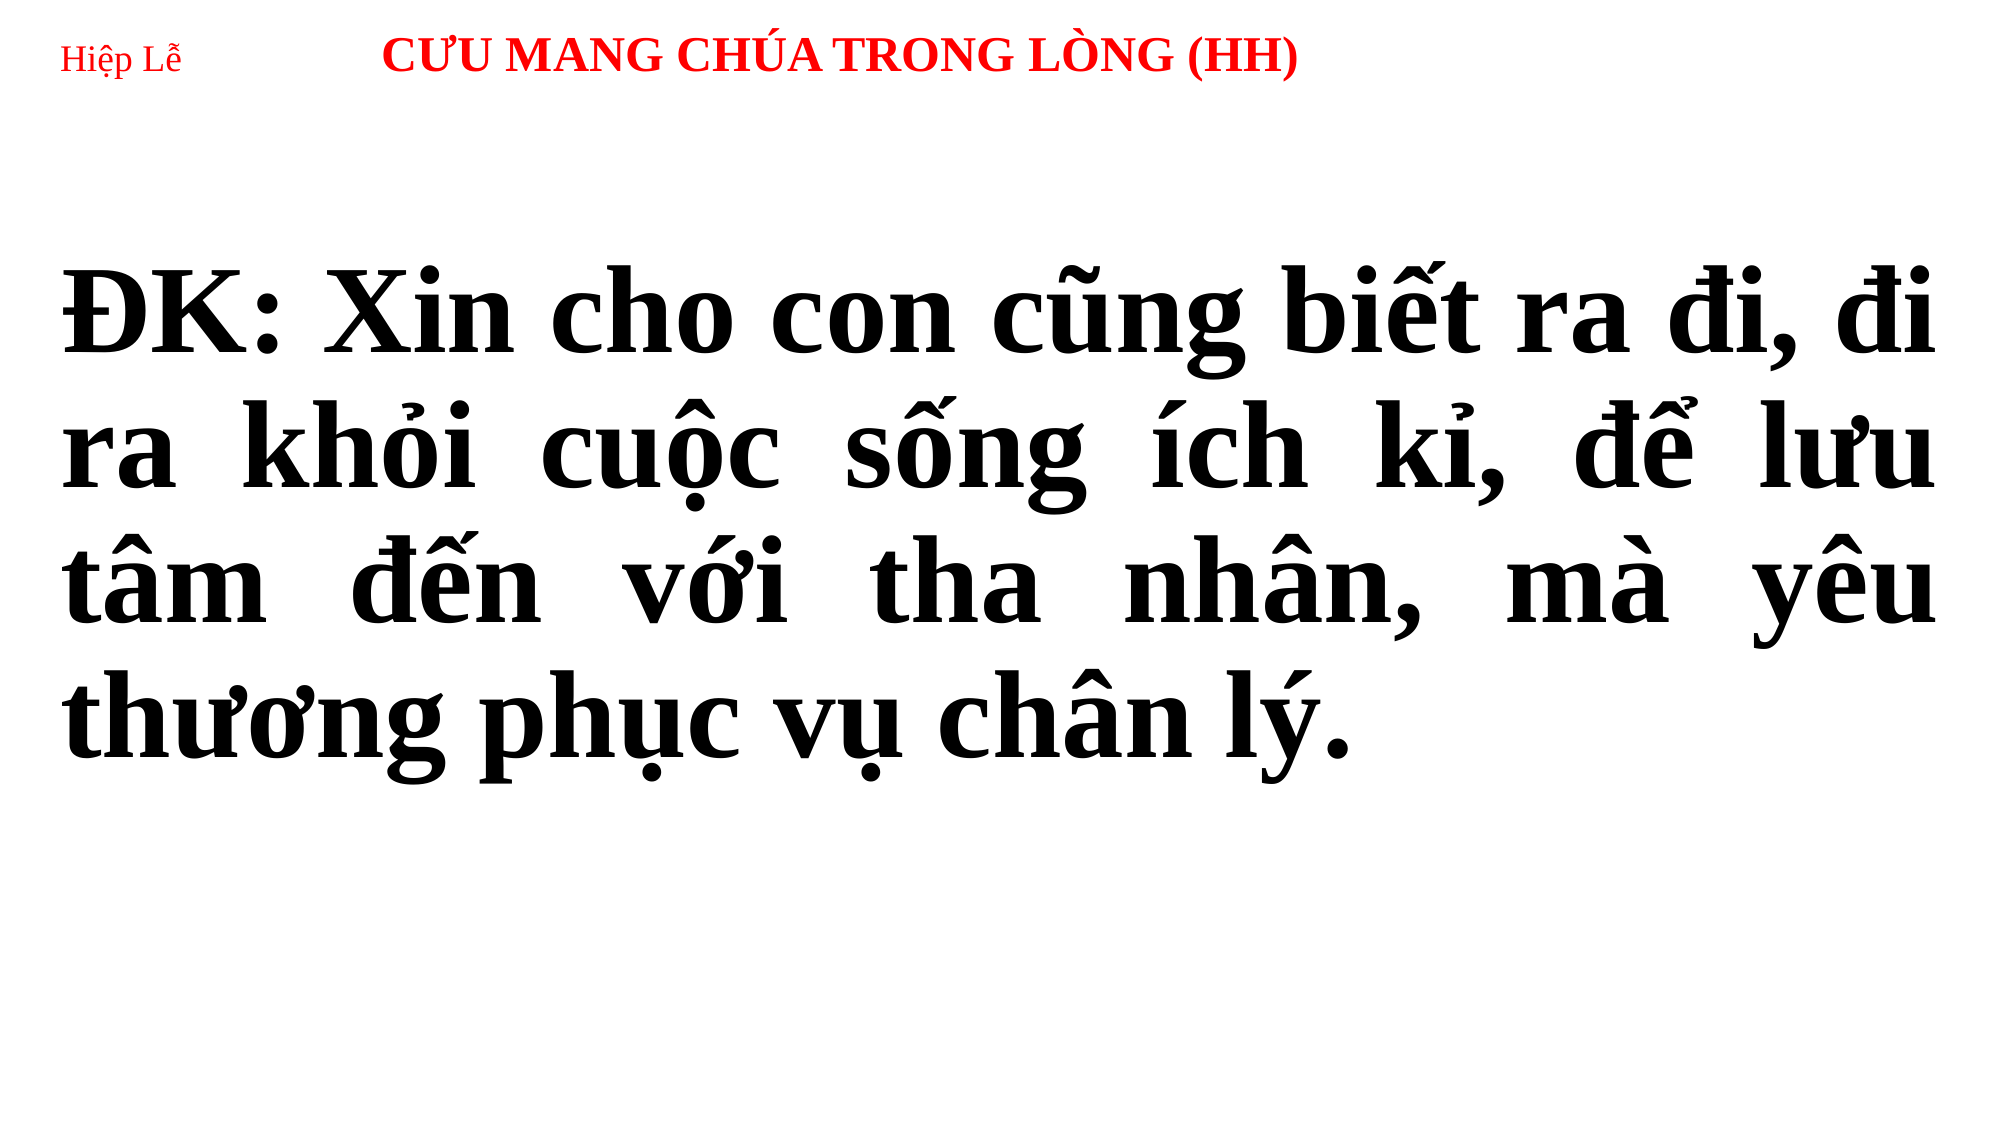

# Hiệp Lễ                     CƯU MANG CHÚA TRONG LÒNG (HH)
ĐK: Xin cho con cũng biết ra đi, đi ra khỏi cuộc sống ích kỉ, để lưu tâm đến với tha nhân, mà yêu thương phục vụ chân lý.